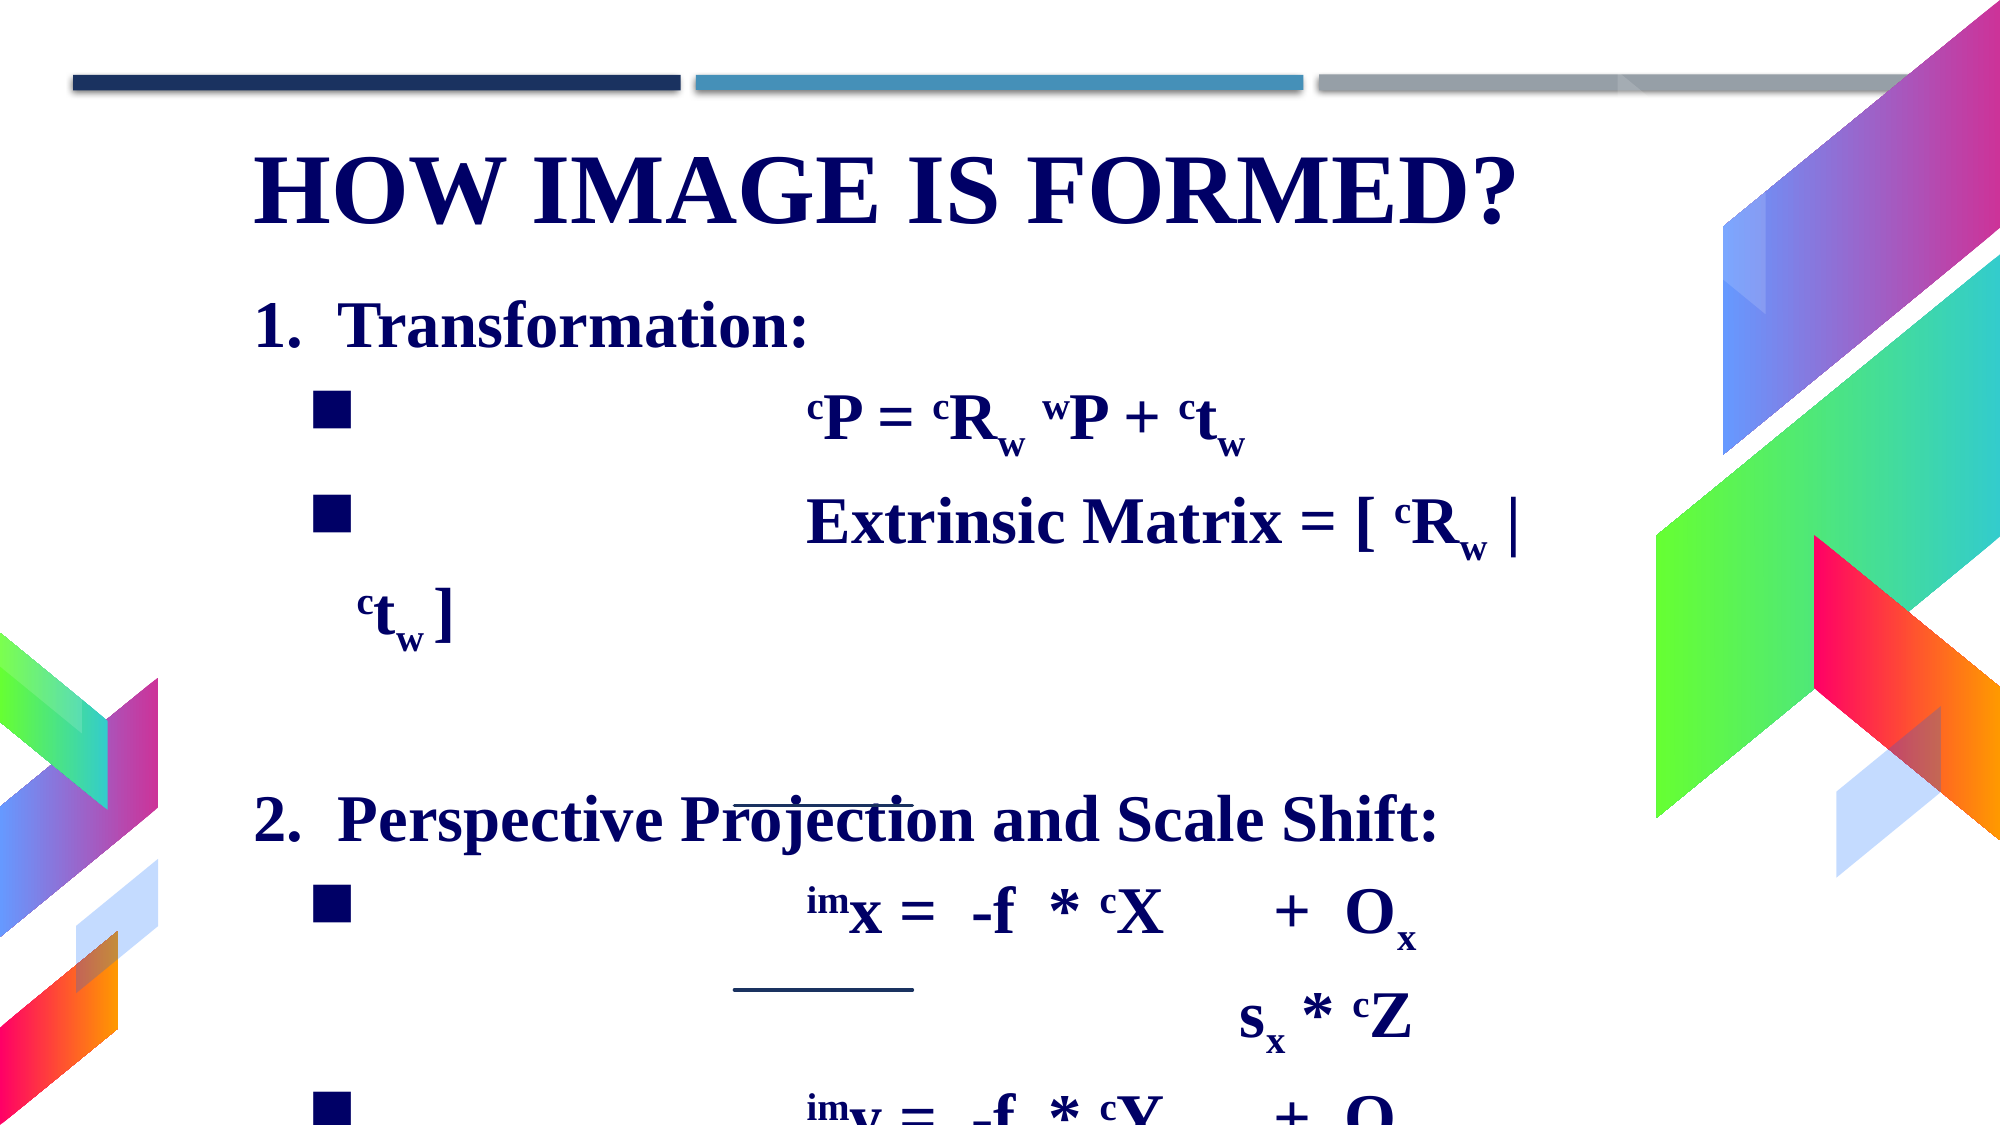

HOW IMAGE IS FORMED?
Transformation:
			cP = cRw wP + ctw
			Extrinsic Matrix = [ cRw  | ctw ]

Perspective Projection and Scale Shift:
			imx =  -f  * cX	 +  Ox
					   	  sx * cZ
			imy =  -f  * cY	 +  Oy
					  	  sy * cZ